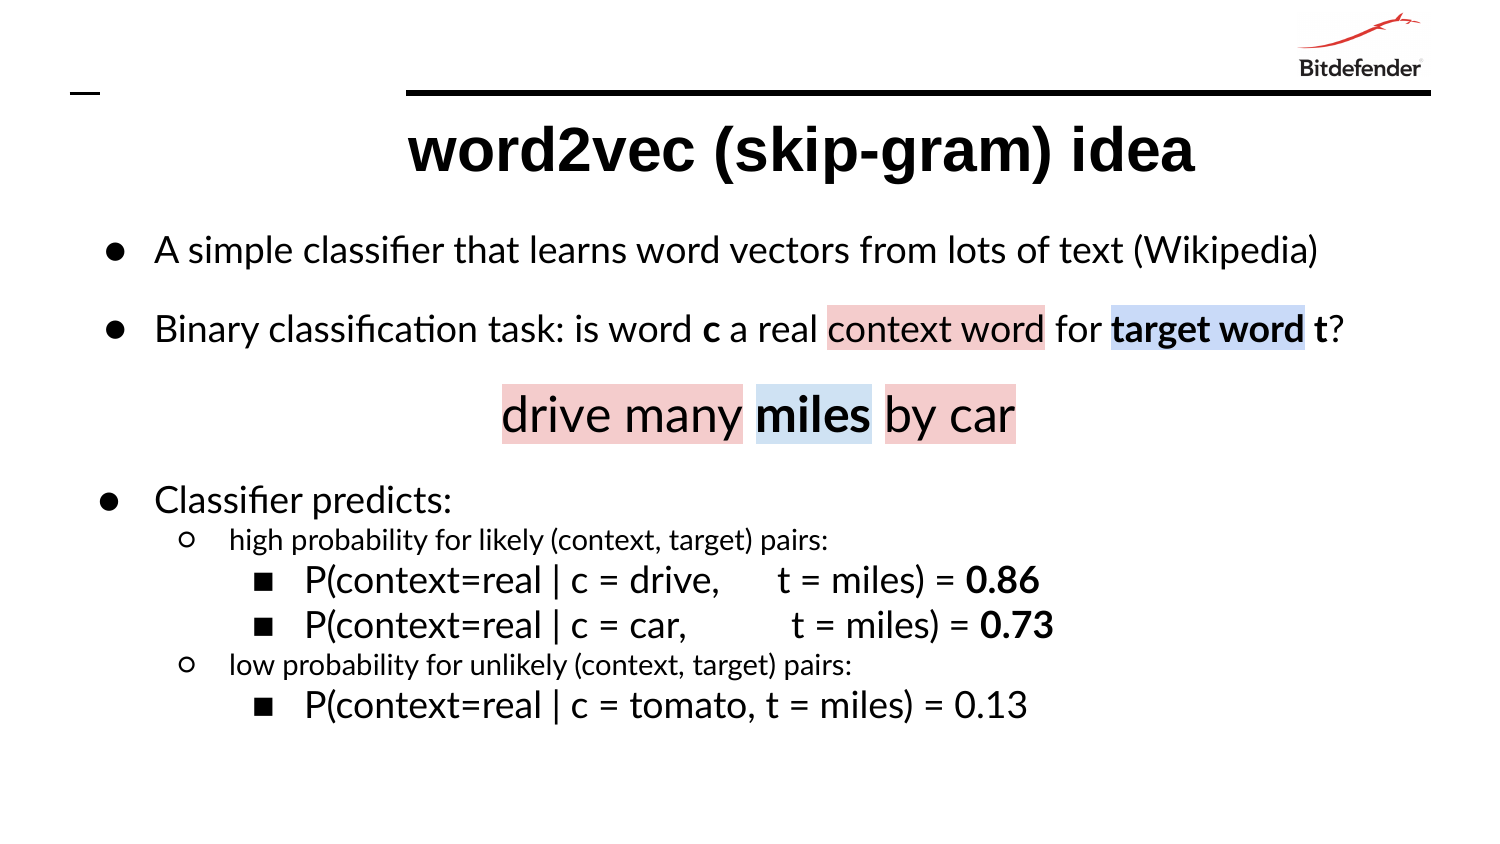

# word2vec (skip-gram) idea
A simple classifier that learns word vectors from lots of text (Wikipedia)
Binary classification task: is word c a real context word for target word t?
     drive many miles by car
Classifier predicts:
high probability for likely (context, target) pairs:
P(context=real | c = drive,      t = miles) = 0.86
P(context=real | c = car,           t = miles) = 0.73
low probability for unlikely (context, target) pairs:
P(context=real | c = tomato, t = miles) = 0.13